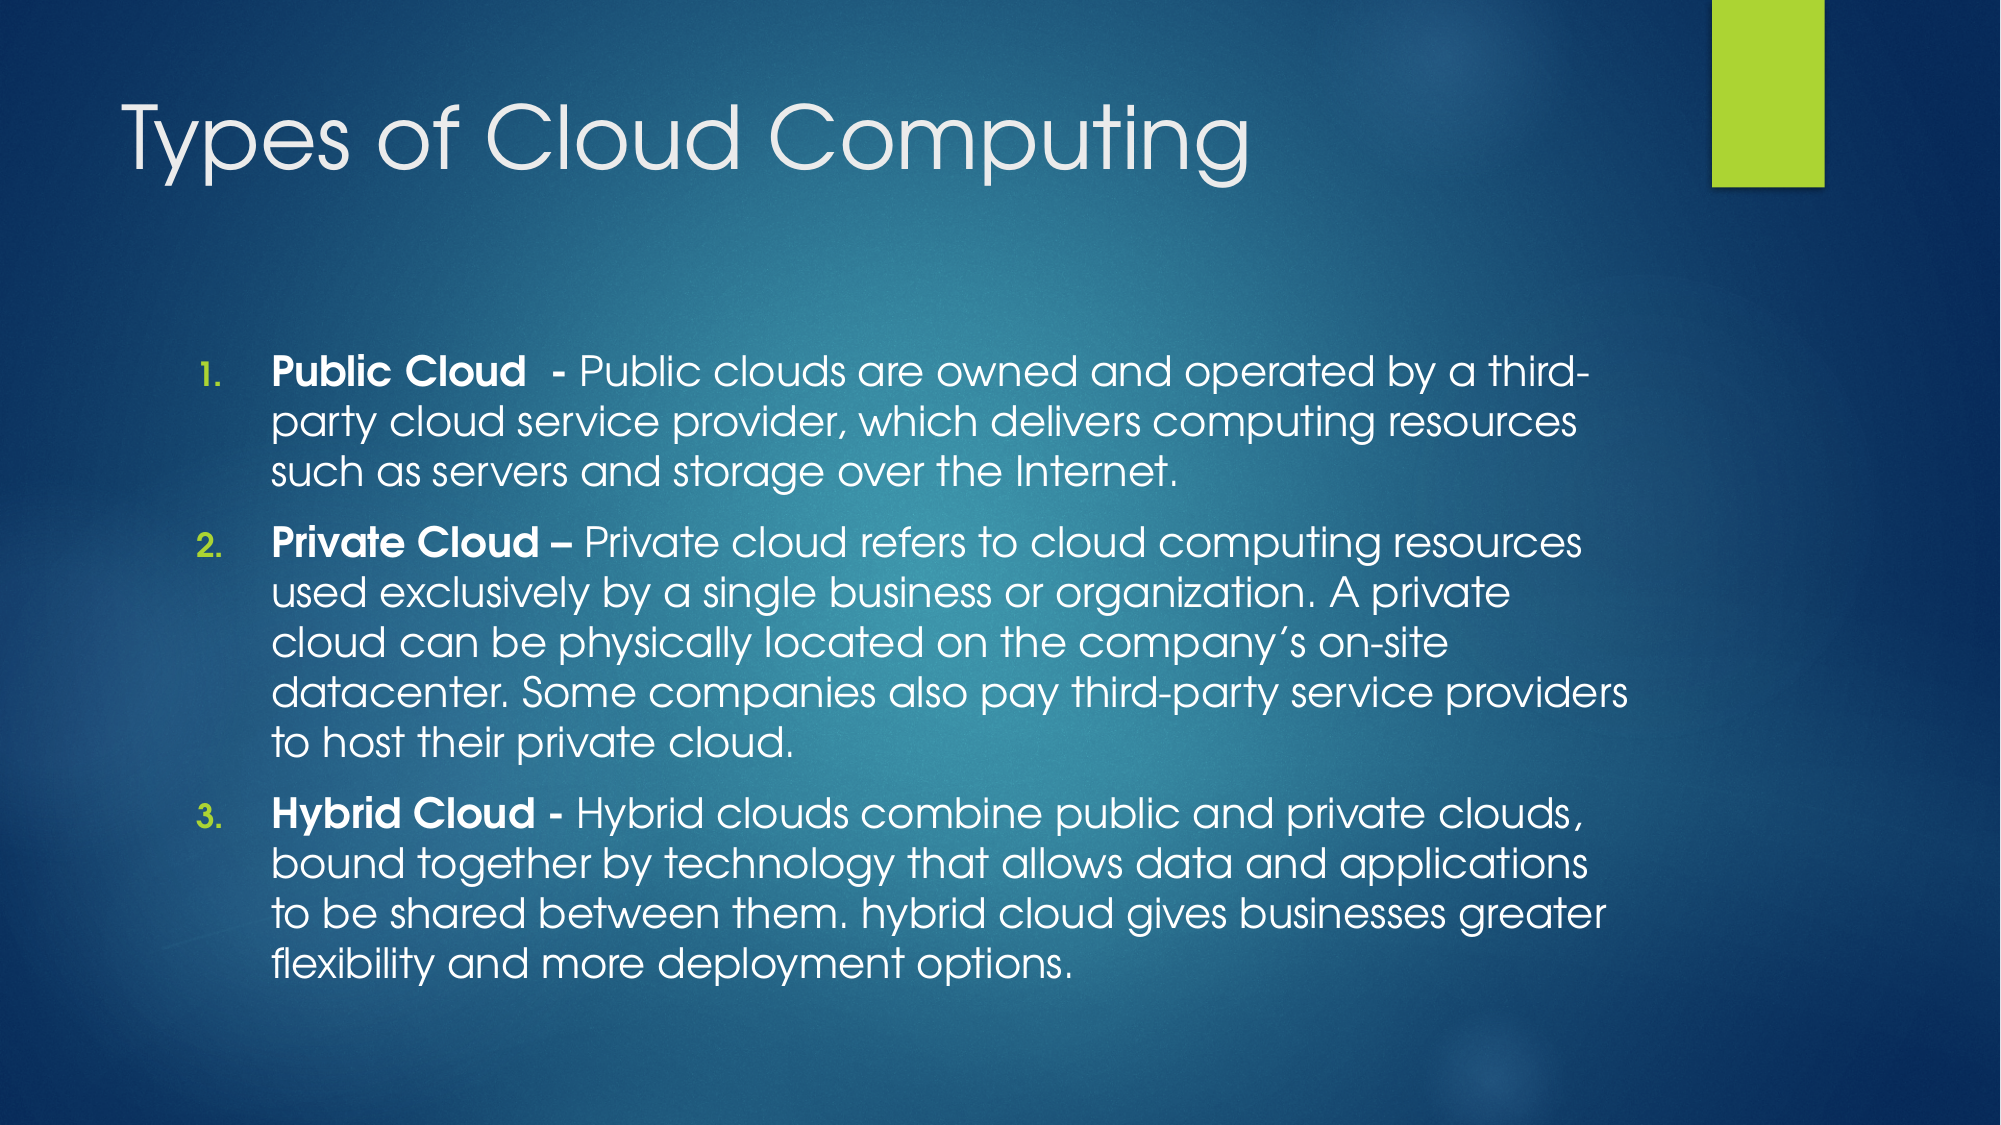

# Types of Cloud Computing
Public Cloud  - Public clouds are owned and operated by a third-party cloud service provider, which delivers computing resources such as servers and storage over the Internet.
Private Cloud – Private cloud refers to cloud computing resources used exclusively by a single business or organization. A private cloud can be physically located on the company’s on-site datacenter. Some companies also pay third-party service providers to host their private cloud.
Hybrid Cloud - Hybrid clouds combine public and private clouds, bound together by technology that allows data and applications to be shared between them. hybrid cloud gives businesses greater flexibility and more deployment options.